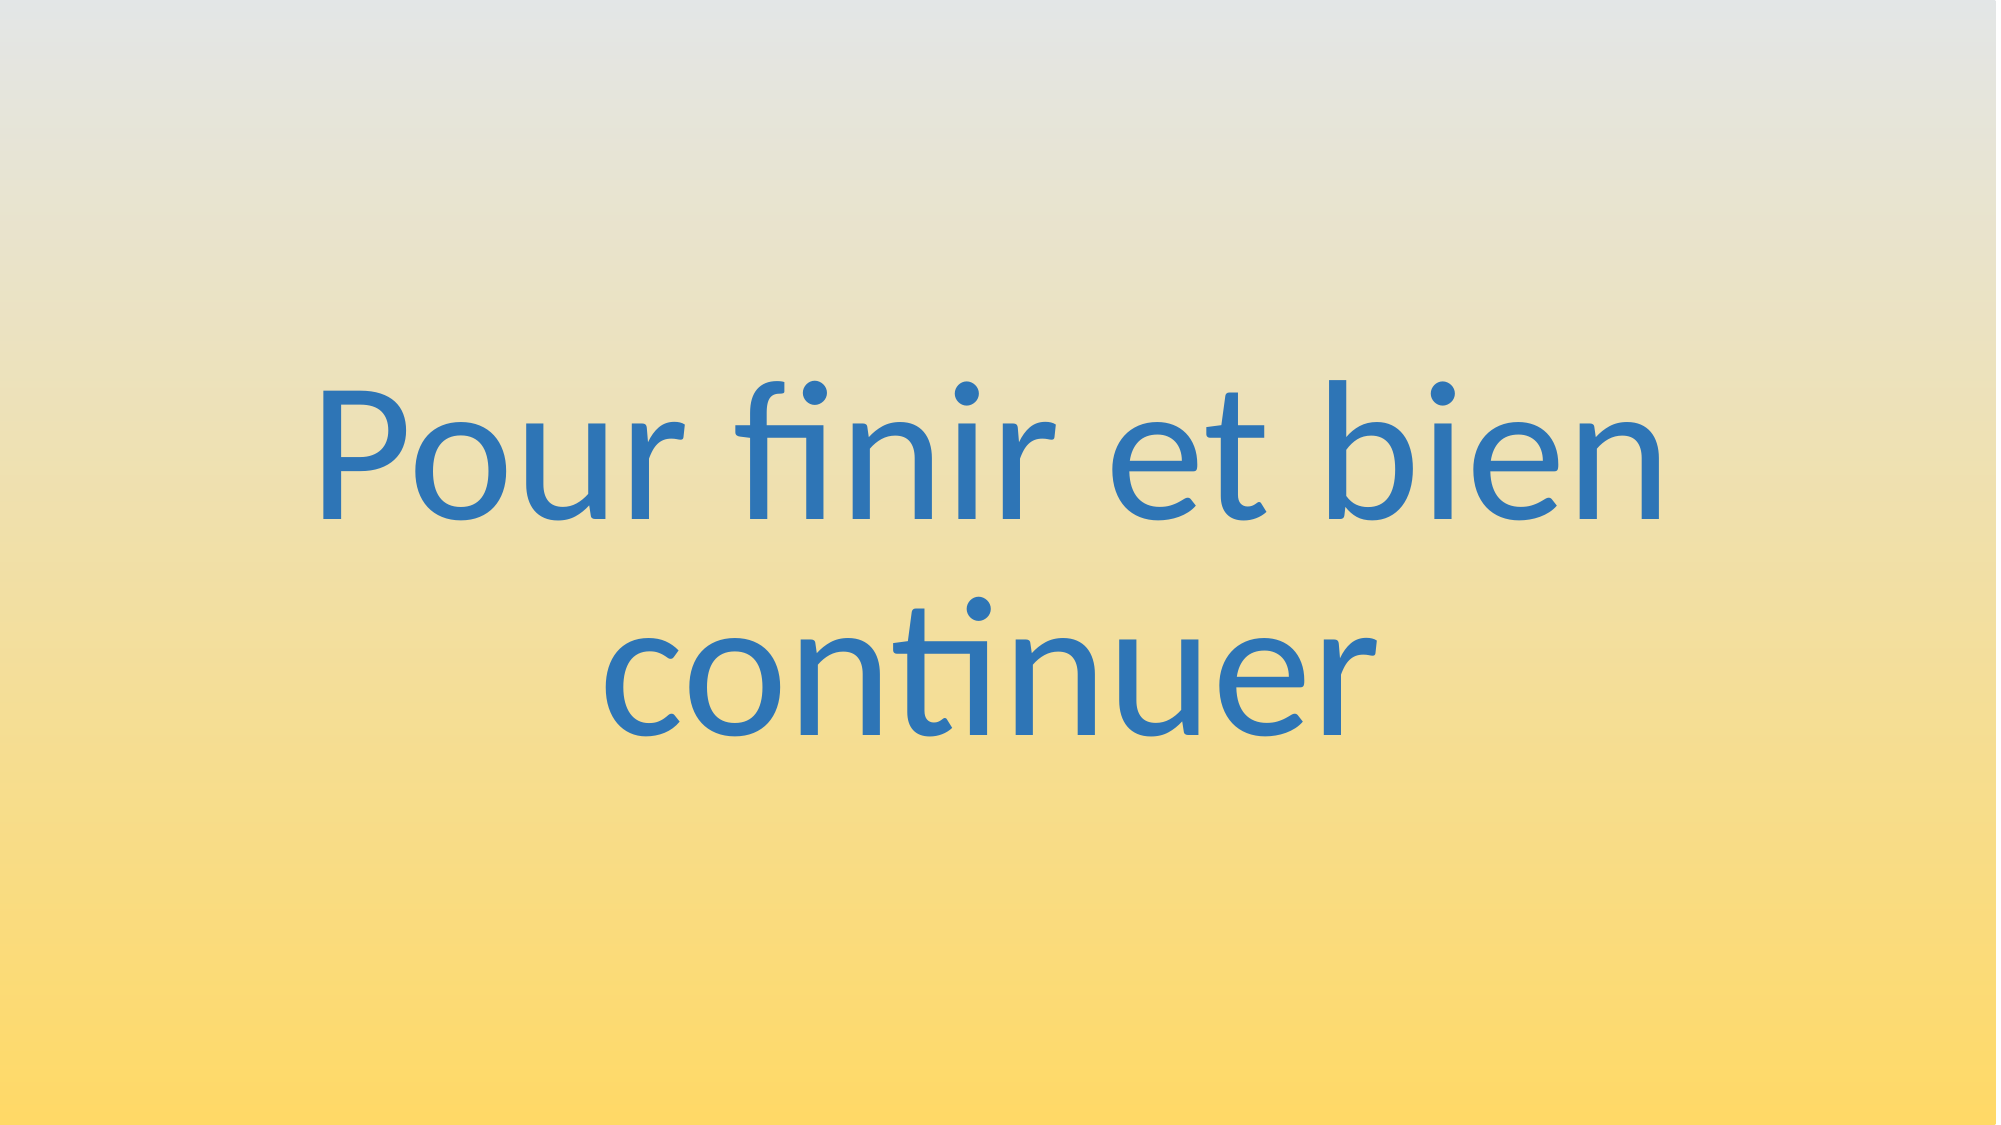

# Pour finir et bien continuer

713